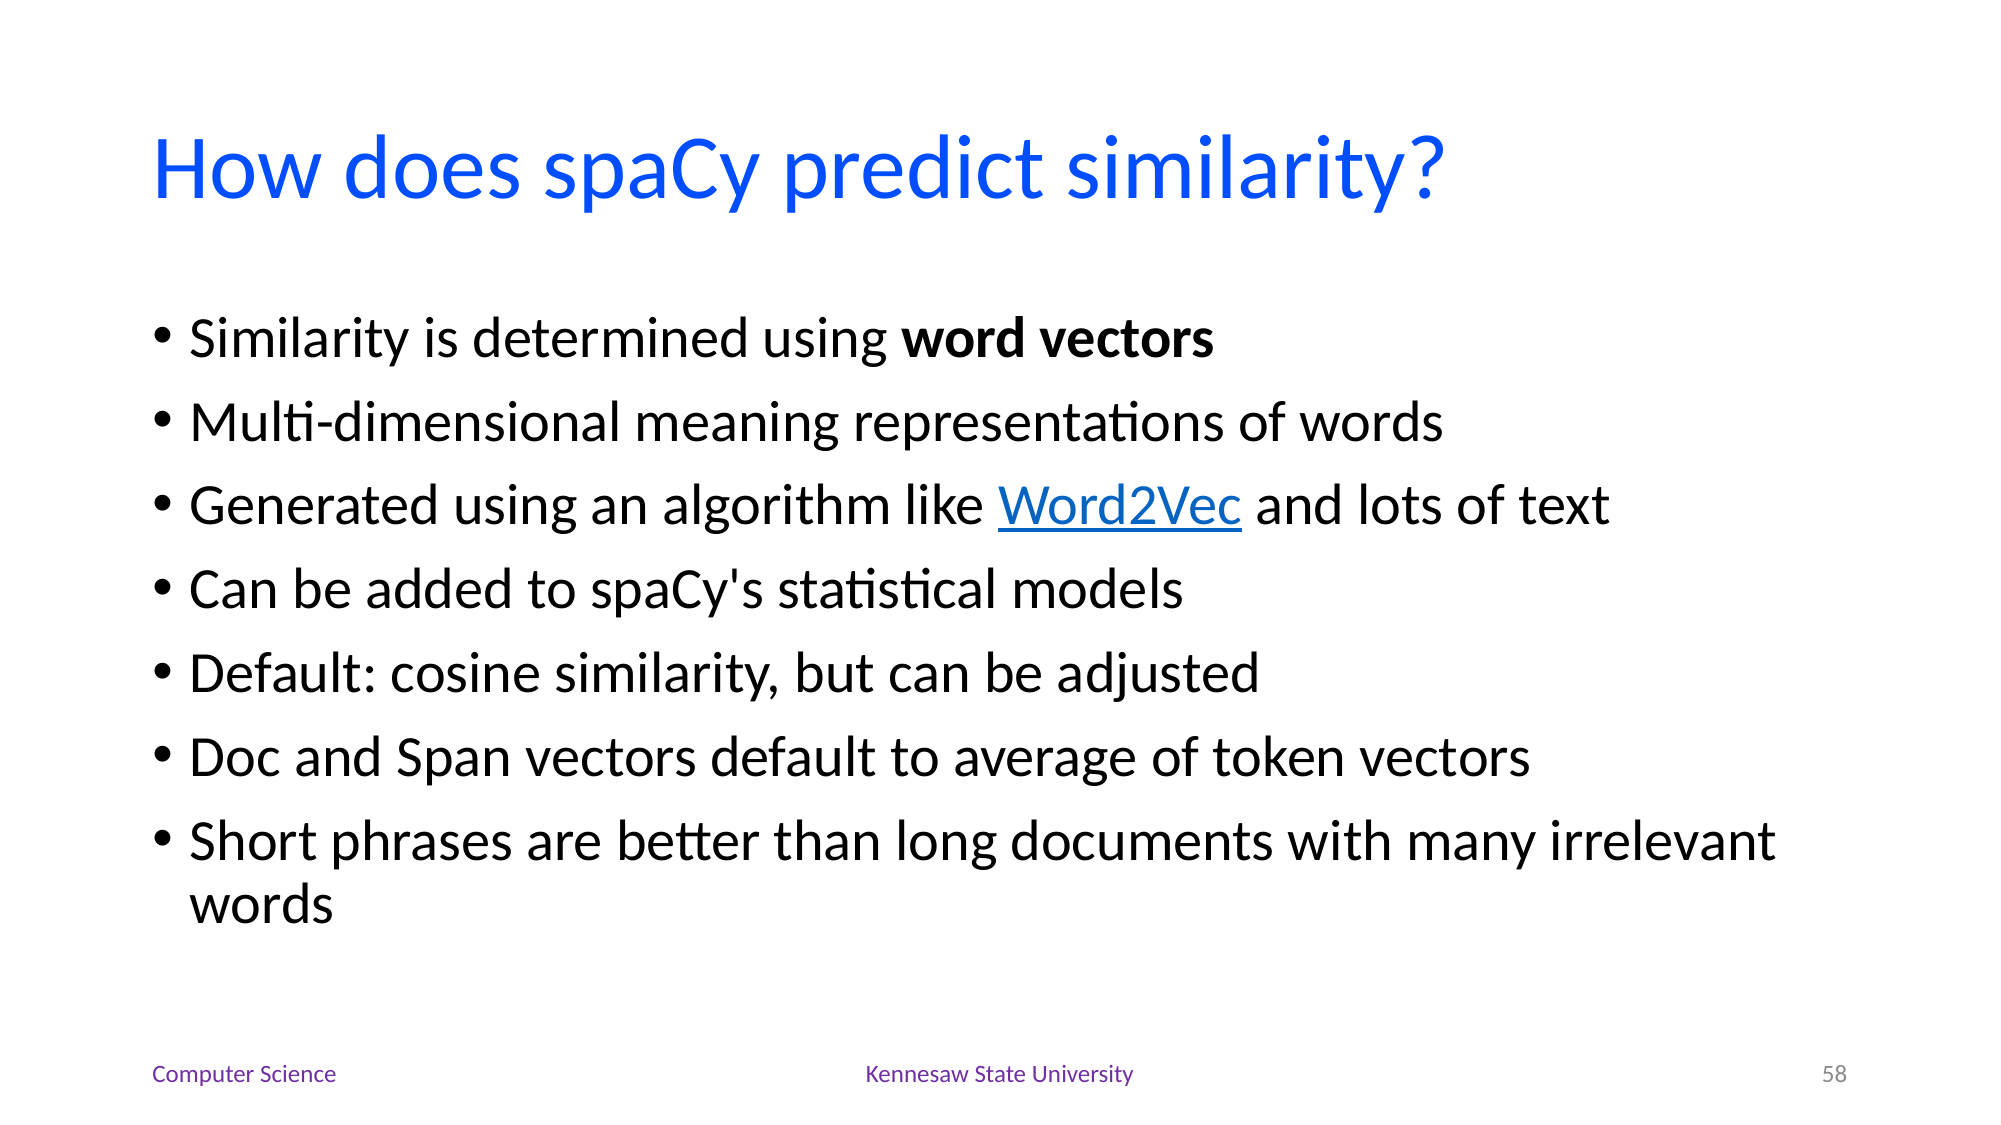

# How does spaCy predict similarity?
Similarity is determined using word vectors
Multi-dimensional meaning representations of words
Generated using an algorithm like Word2Vec and lots of text
Can be added to spaCy's statistical models
Default: cosine similarity, but can be adjusted
Doc and Span vectors default to average of token vectors
Short phrases are better than long documents with many irrelevant words

Computer Science
Kennesaw State University
58